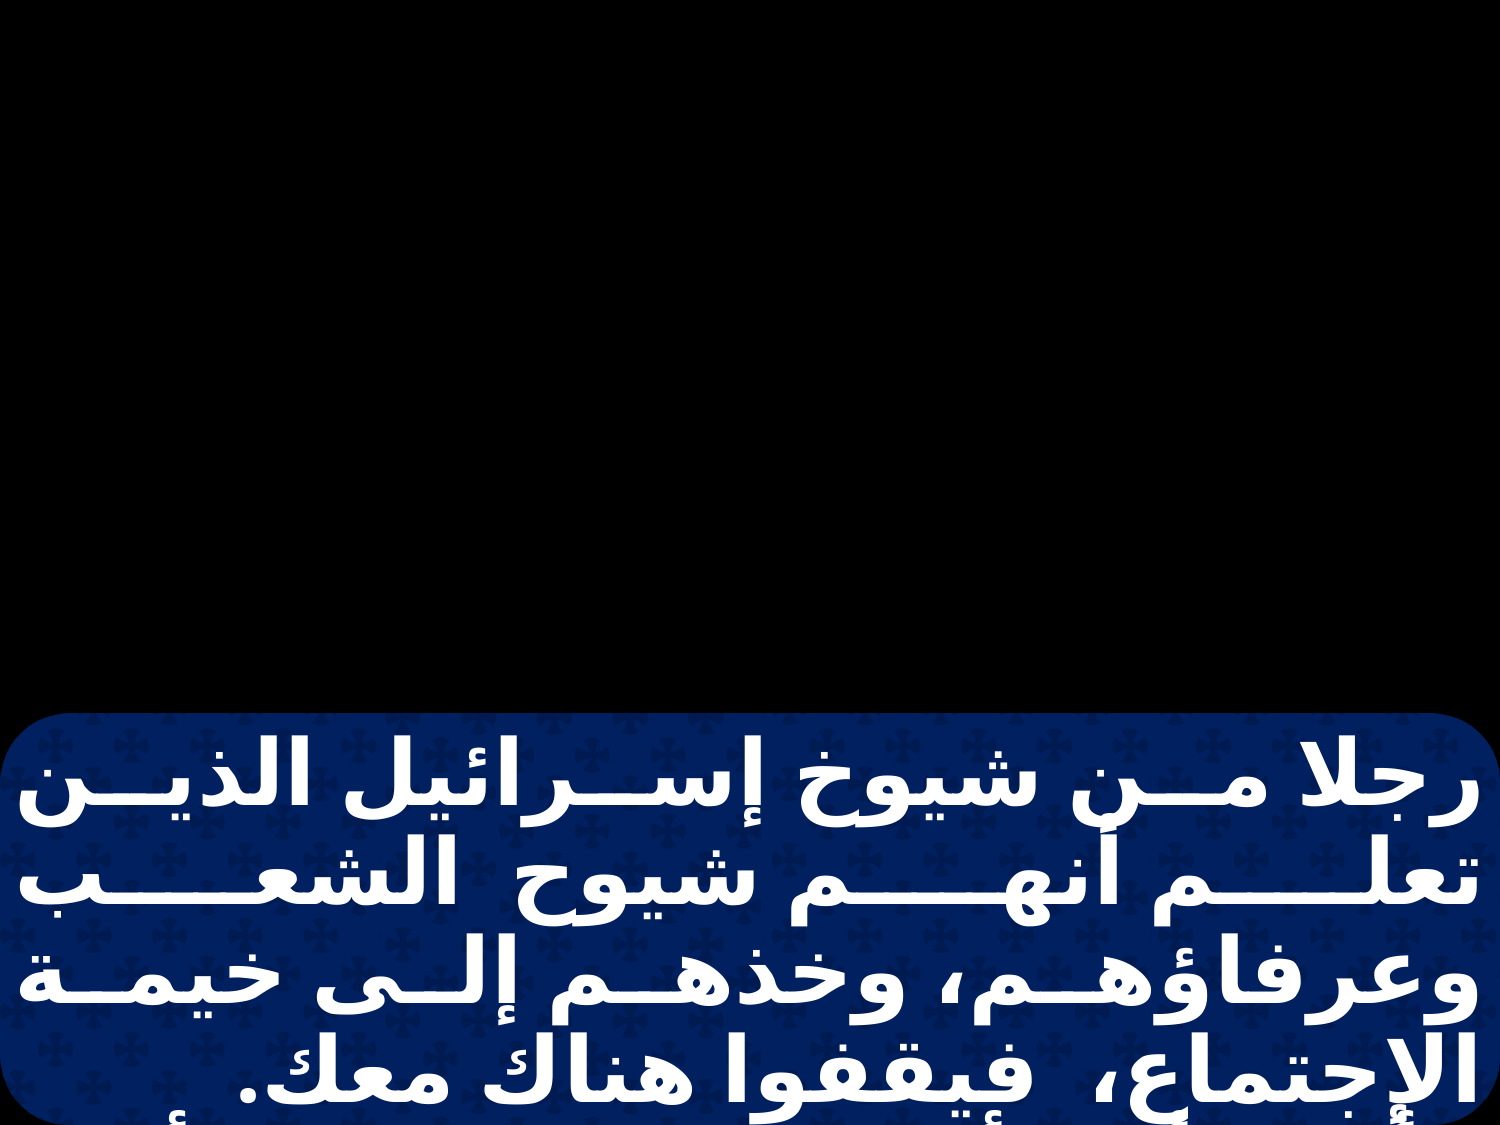

رجلا من شيوخ إسرائيل الذين تعلم أنهم شيوح  الشعب وعرفاؤهم، وخذهم إلى خيمة الإجتماع،  فيقفوا هناك معك. فأنزل أنا وأتكلم معك هناك، وأخذ  من الروح الذي عليك وأحله عليهم، فيحملون معك